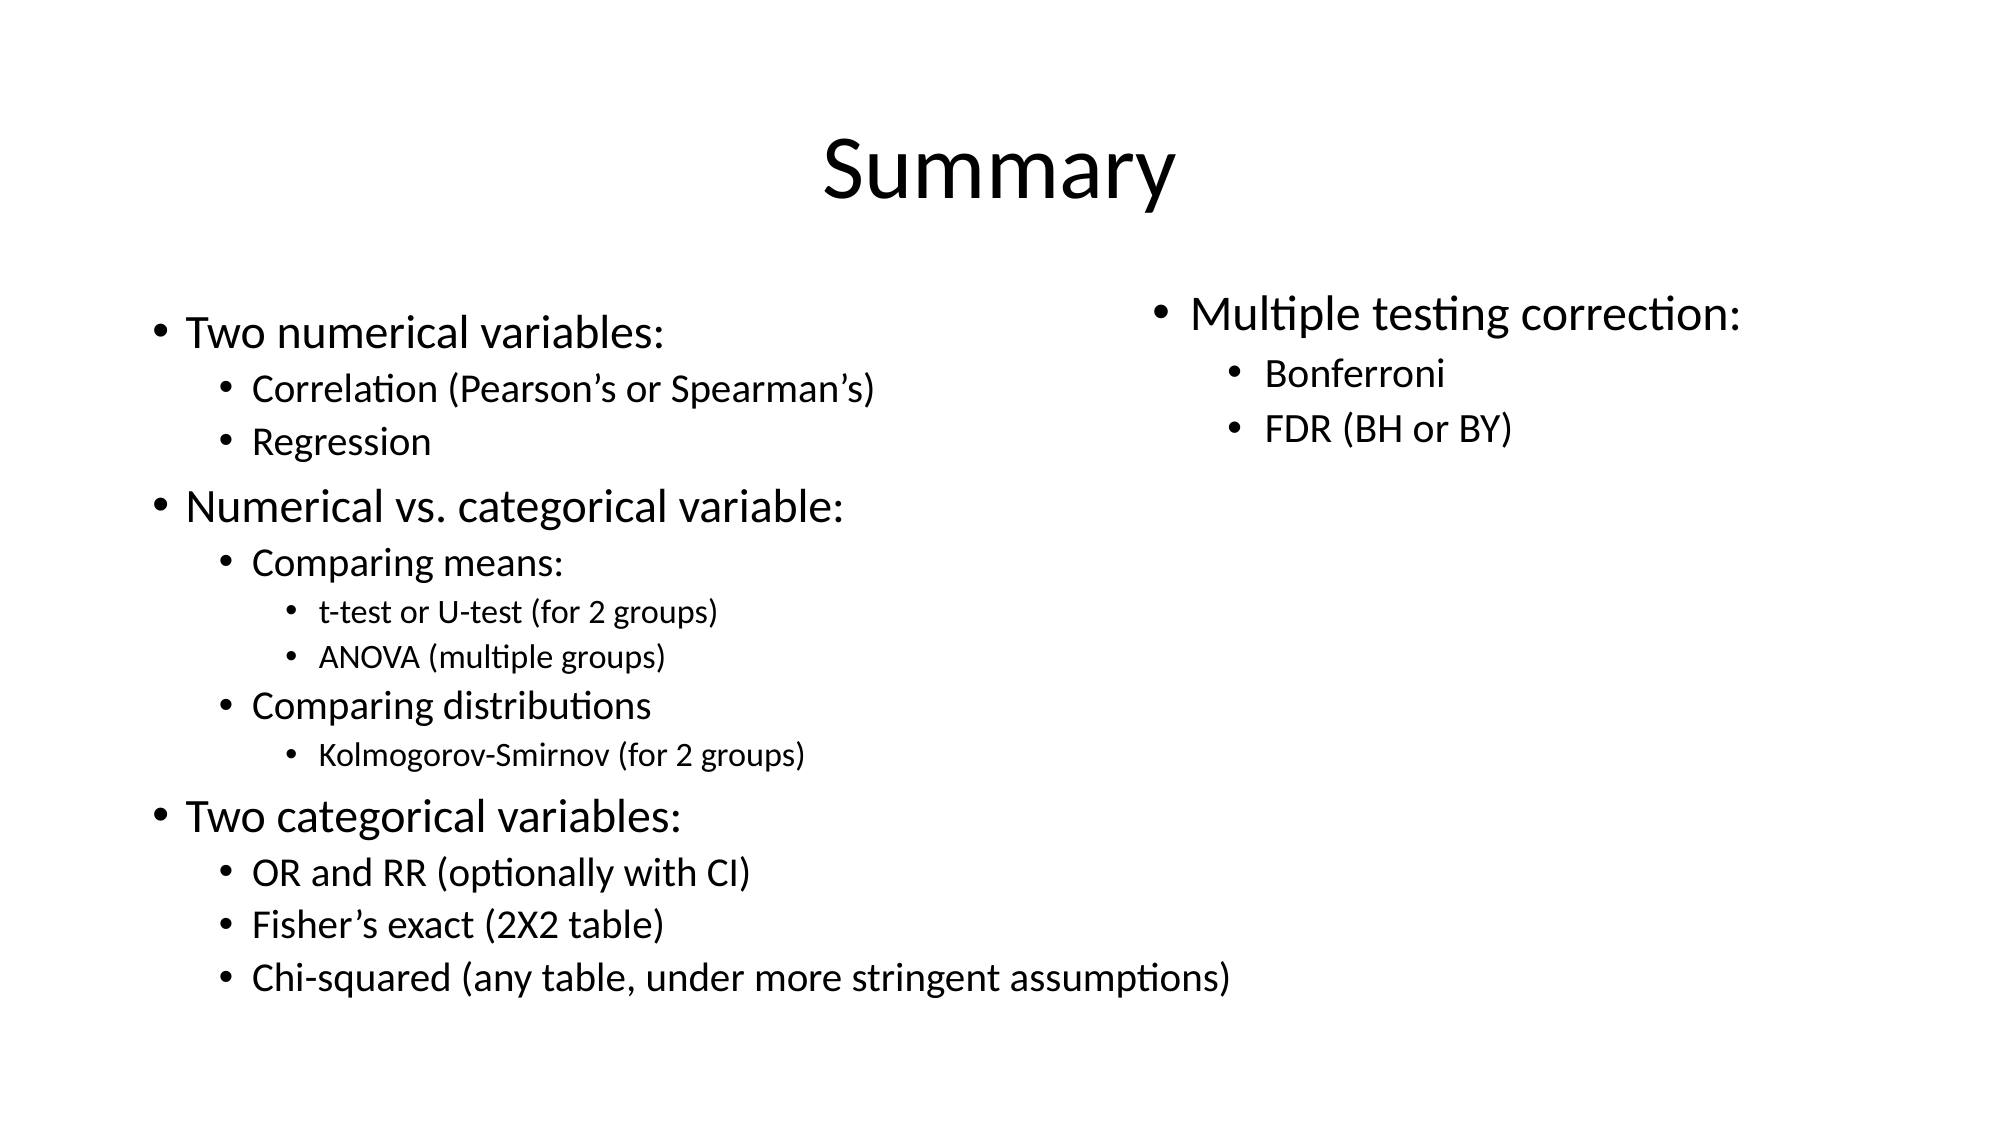

# Summary
Multiple testing correction:
Bonferroni
FDR (BH or BY)
Two numerical variables:
Correlation (Pearson’s or Spearman’s)
Regression
Numerical vs. categorical variable:
Comparing means:
t-test or U-test (for 2 groups)
ANOVA (multiple groups)
Comparing distributions
Kolmogorov-Smirnov (for 2 groups)
Two categorical variables:
OR and RR (optionally with CI)
Fisher’s exact (2X2 table)
Chi-squared (any table, under more stringent assumptions)